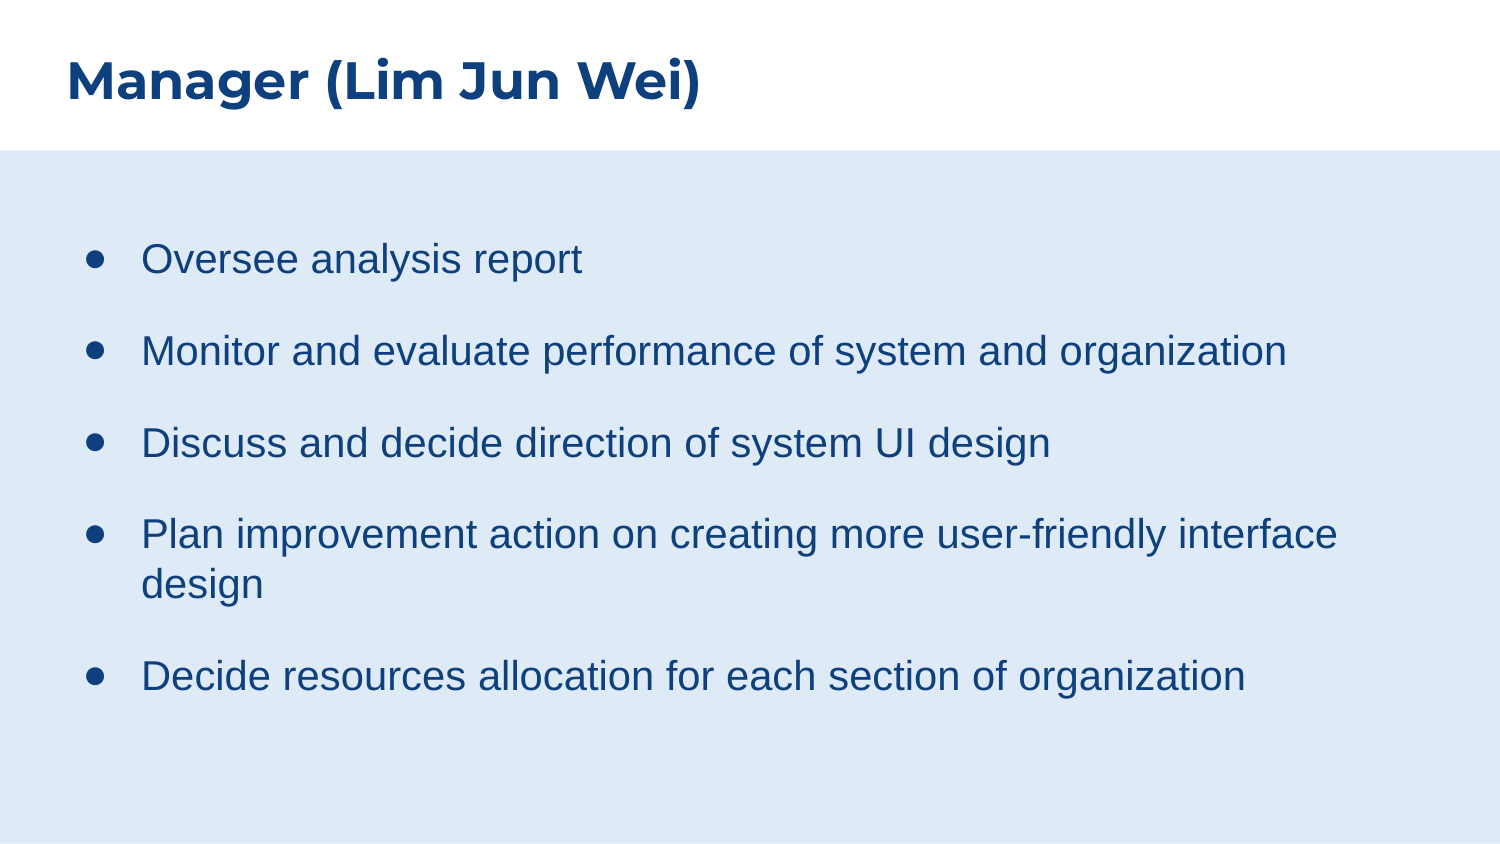

# Manager (Lim Jun Wei)
Oversee analysis report
Monitor and evaluate performance of system and organization
Discuss and decide direction of system UI design
Plan improvement action on creating more user-friendly interface design
Decide resources allocation for each section of organization